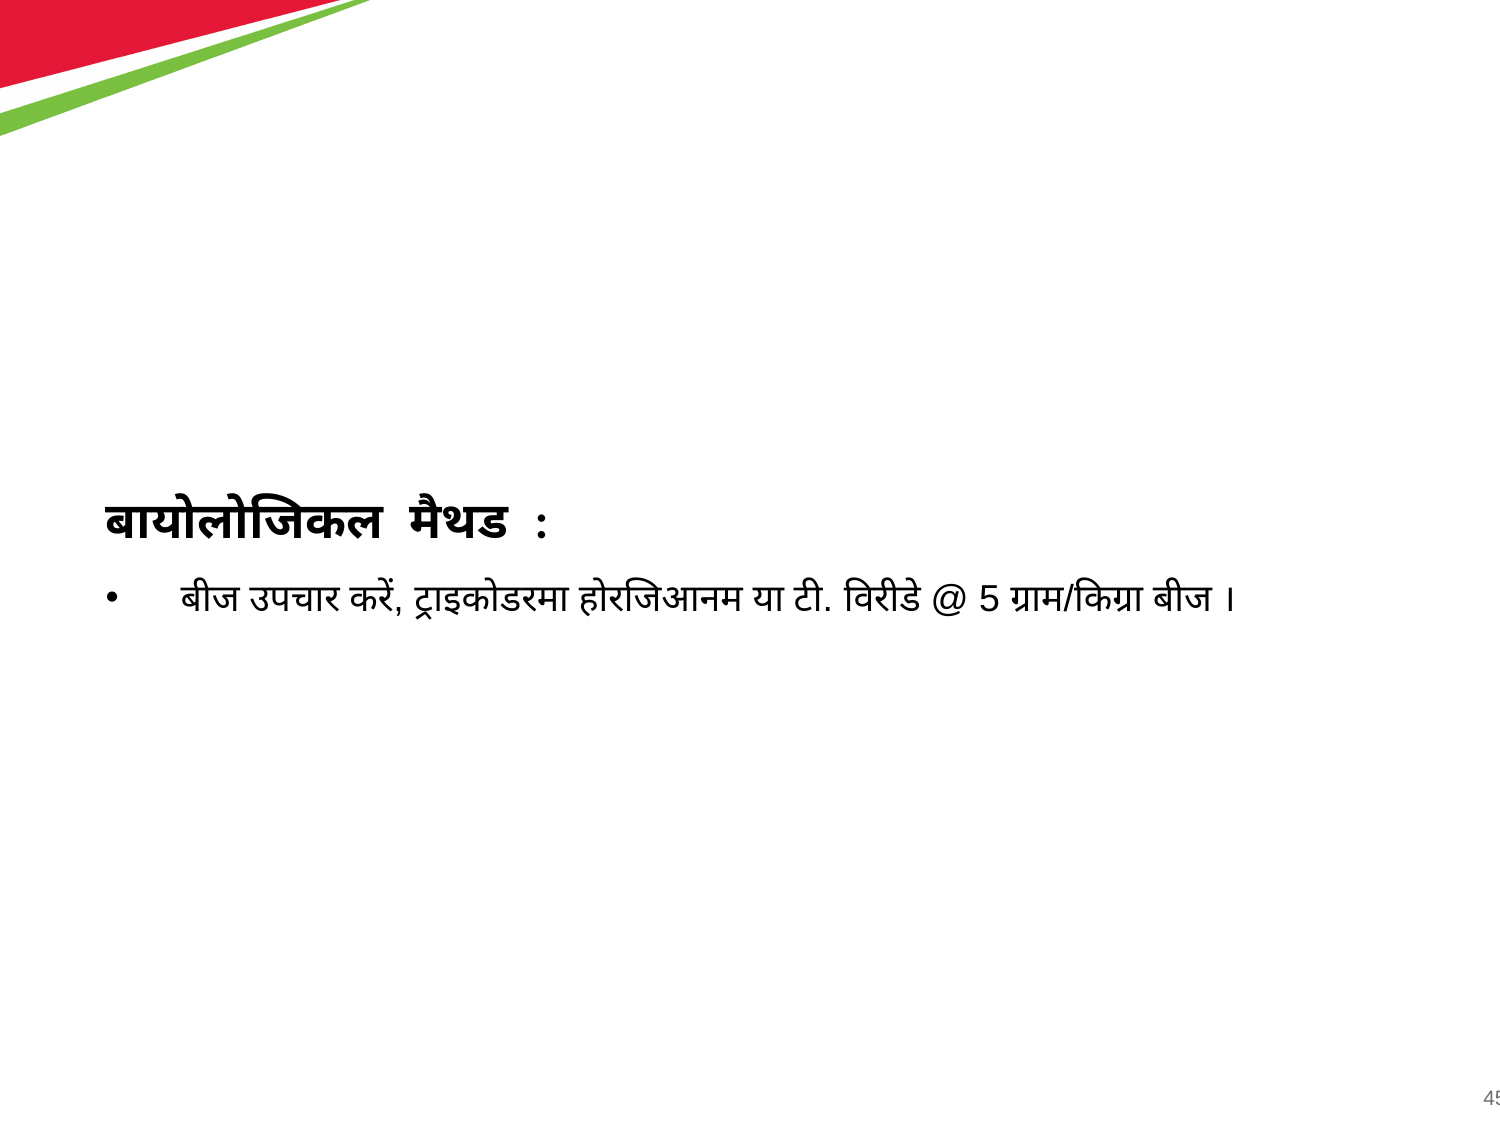

बायोलोजिकल  मैथड  :
बीज उपचार करें, ट्राइकोडरमा होरजिआनम या टी. विरीडे @ 5 ग्राम/किग्रा बीज ।